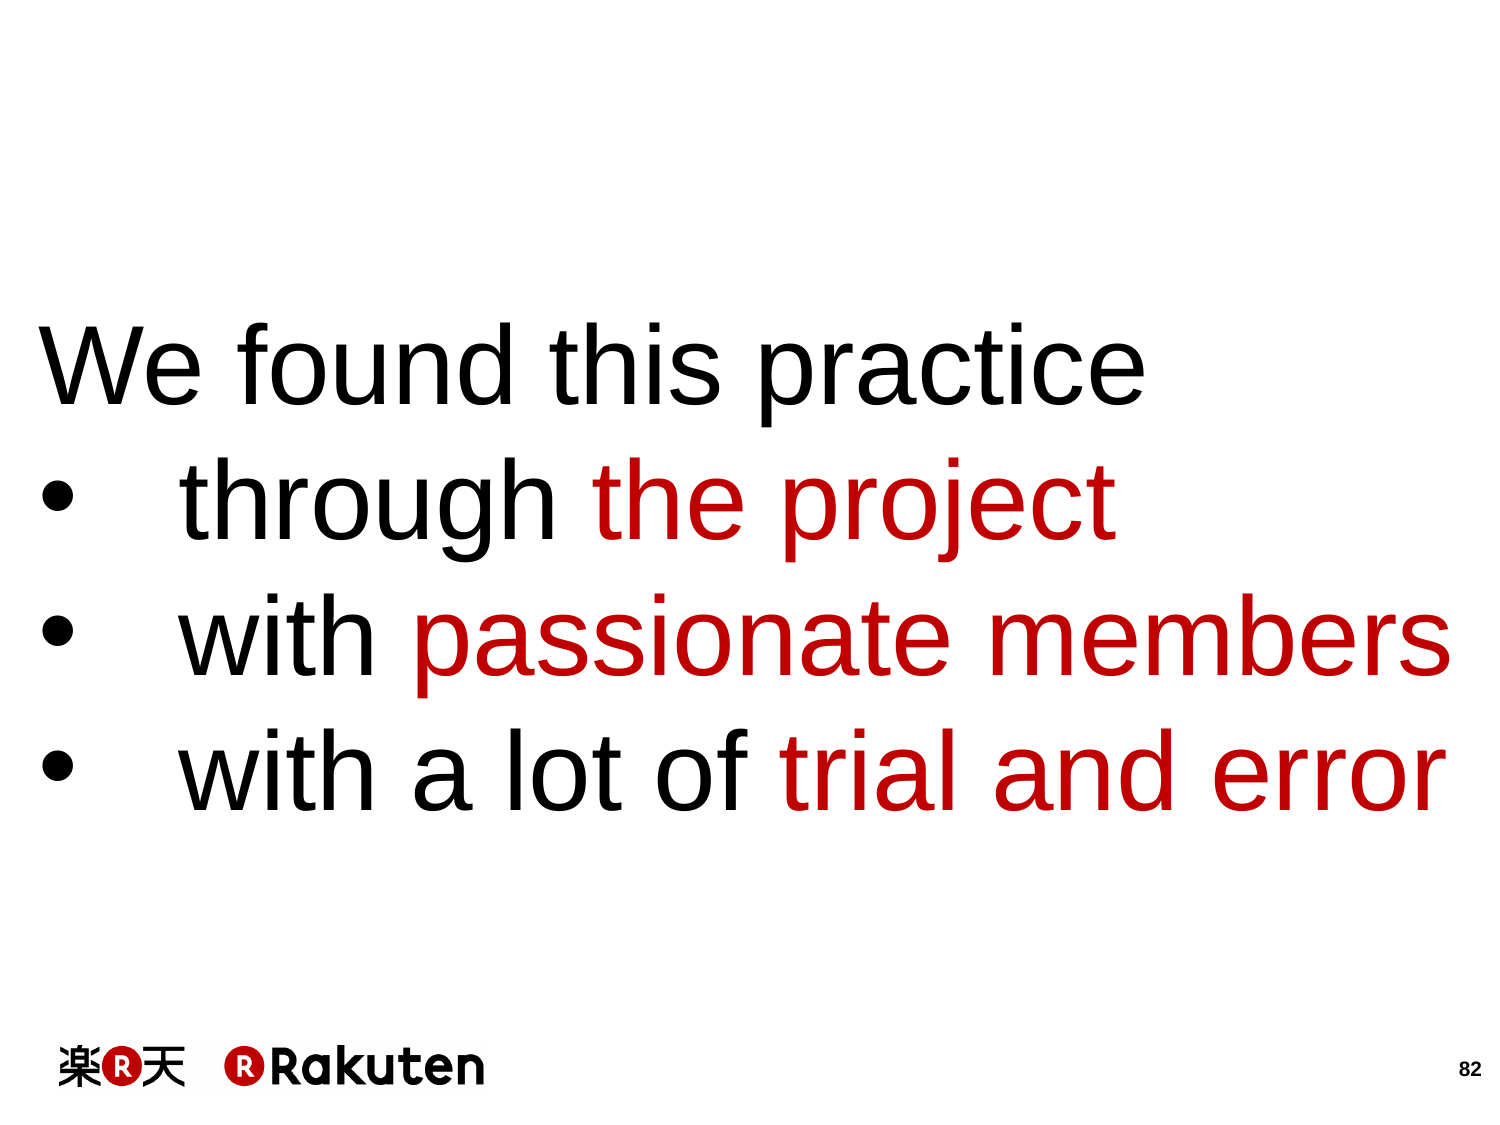

We found this practice
through the project
with passionate members
with a lot of trial and error